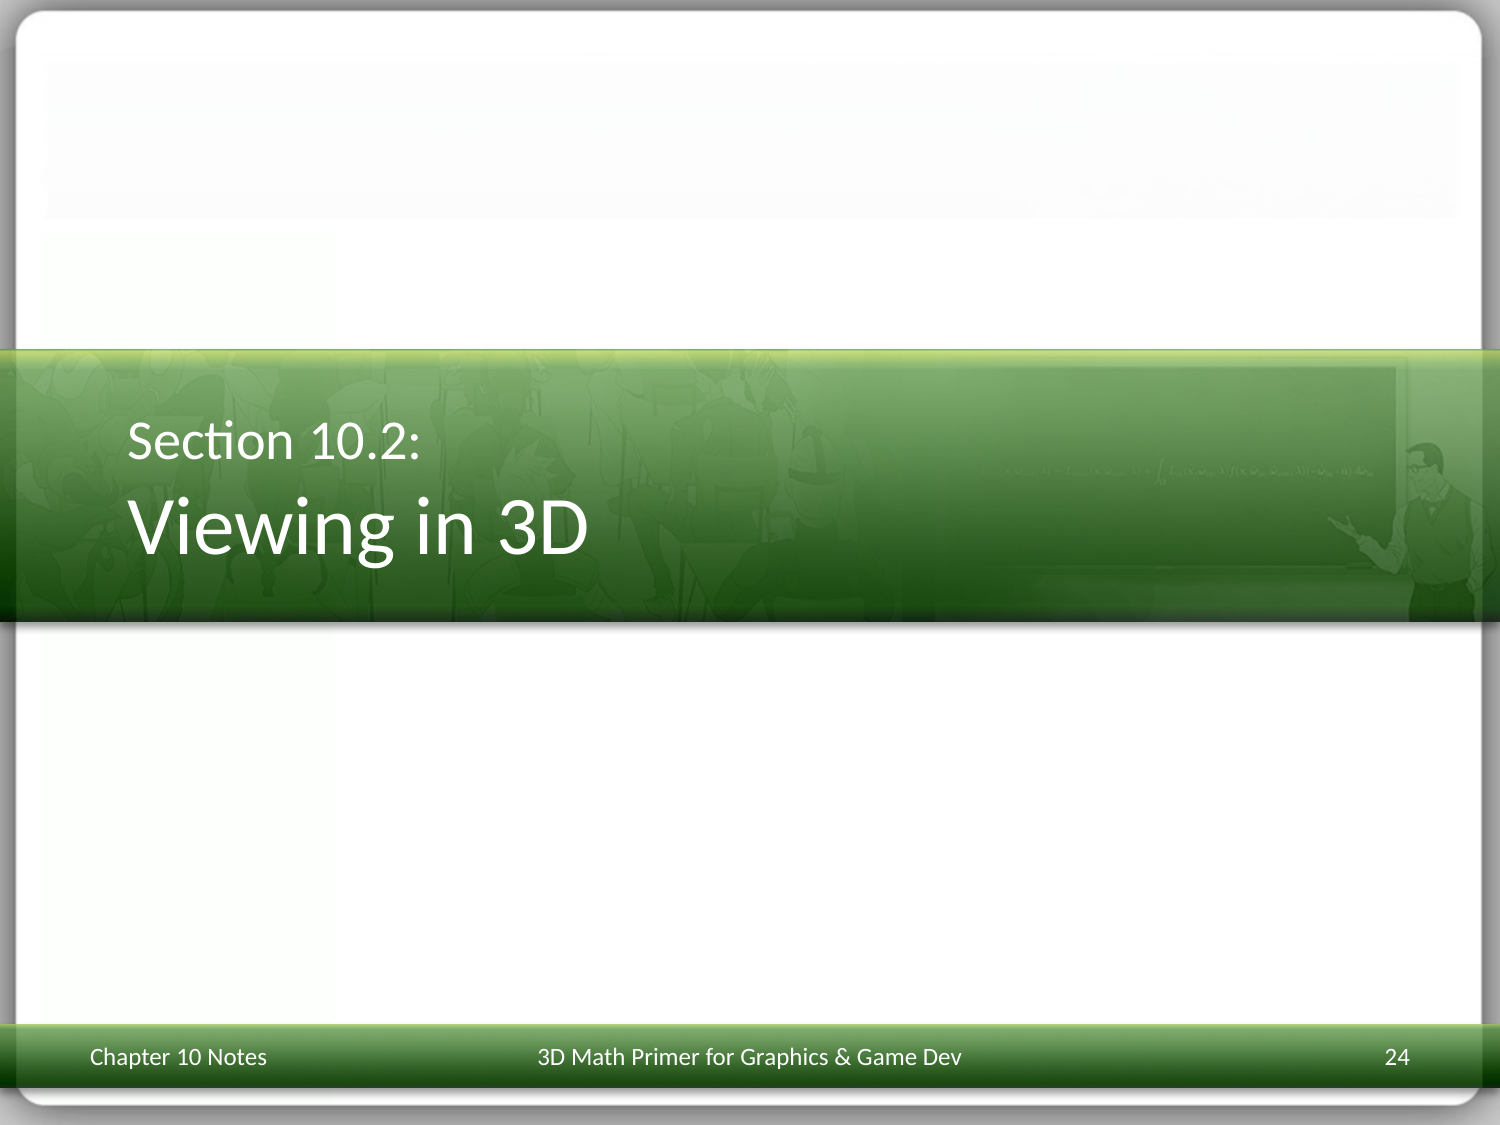

# Section 10.2: Viewing in 3D
Chapter 10 Notes
3D Math Primer for Graphics & Game Dev
24